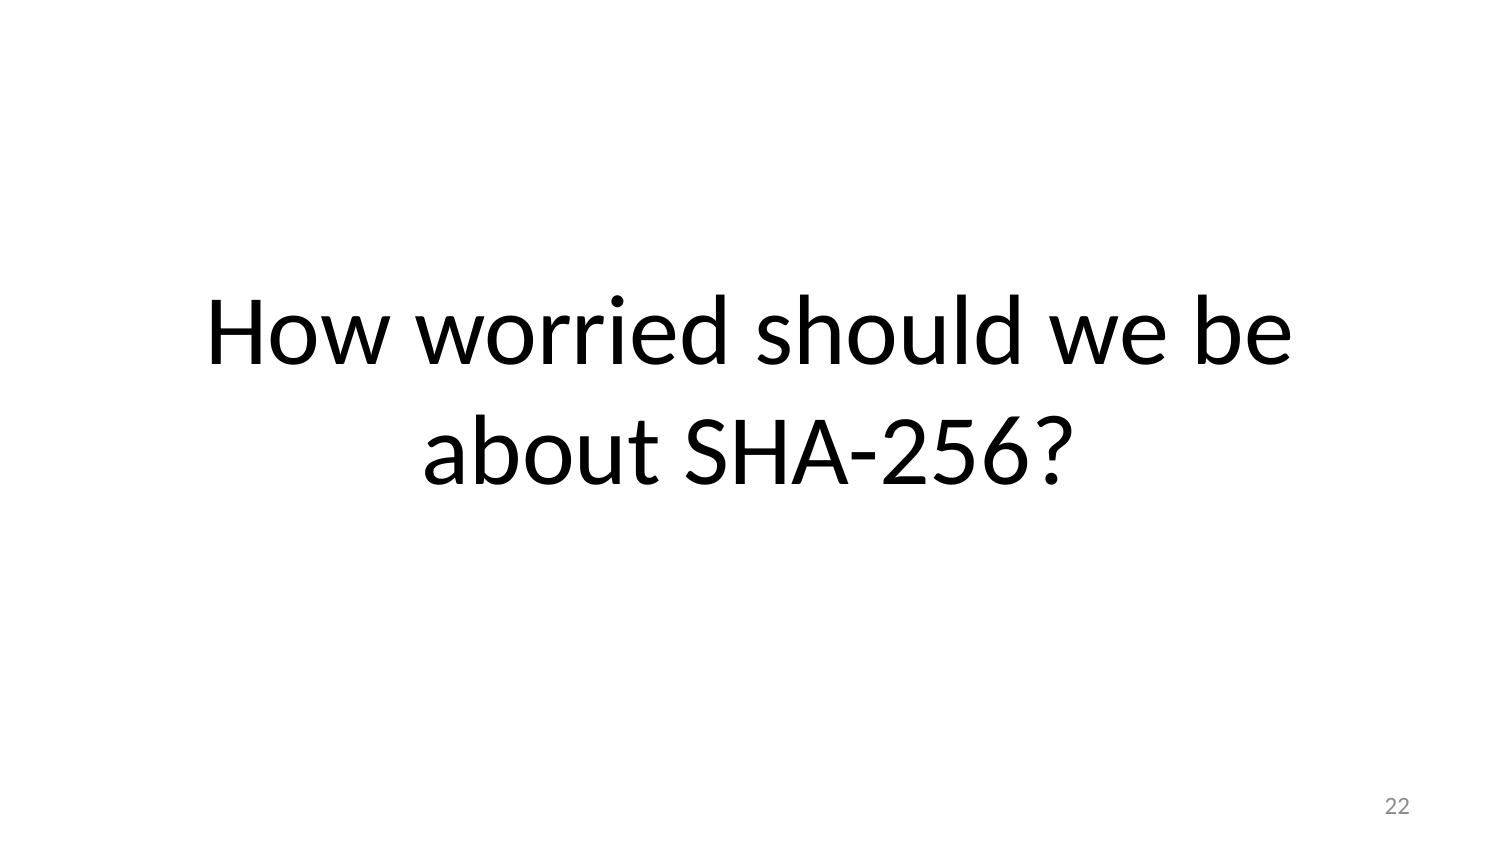

# How worried should we be about SHA-256?
22